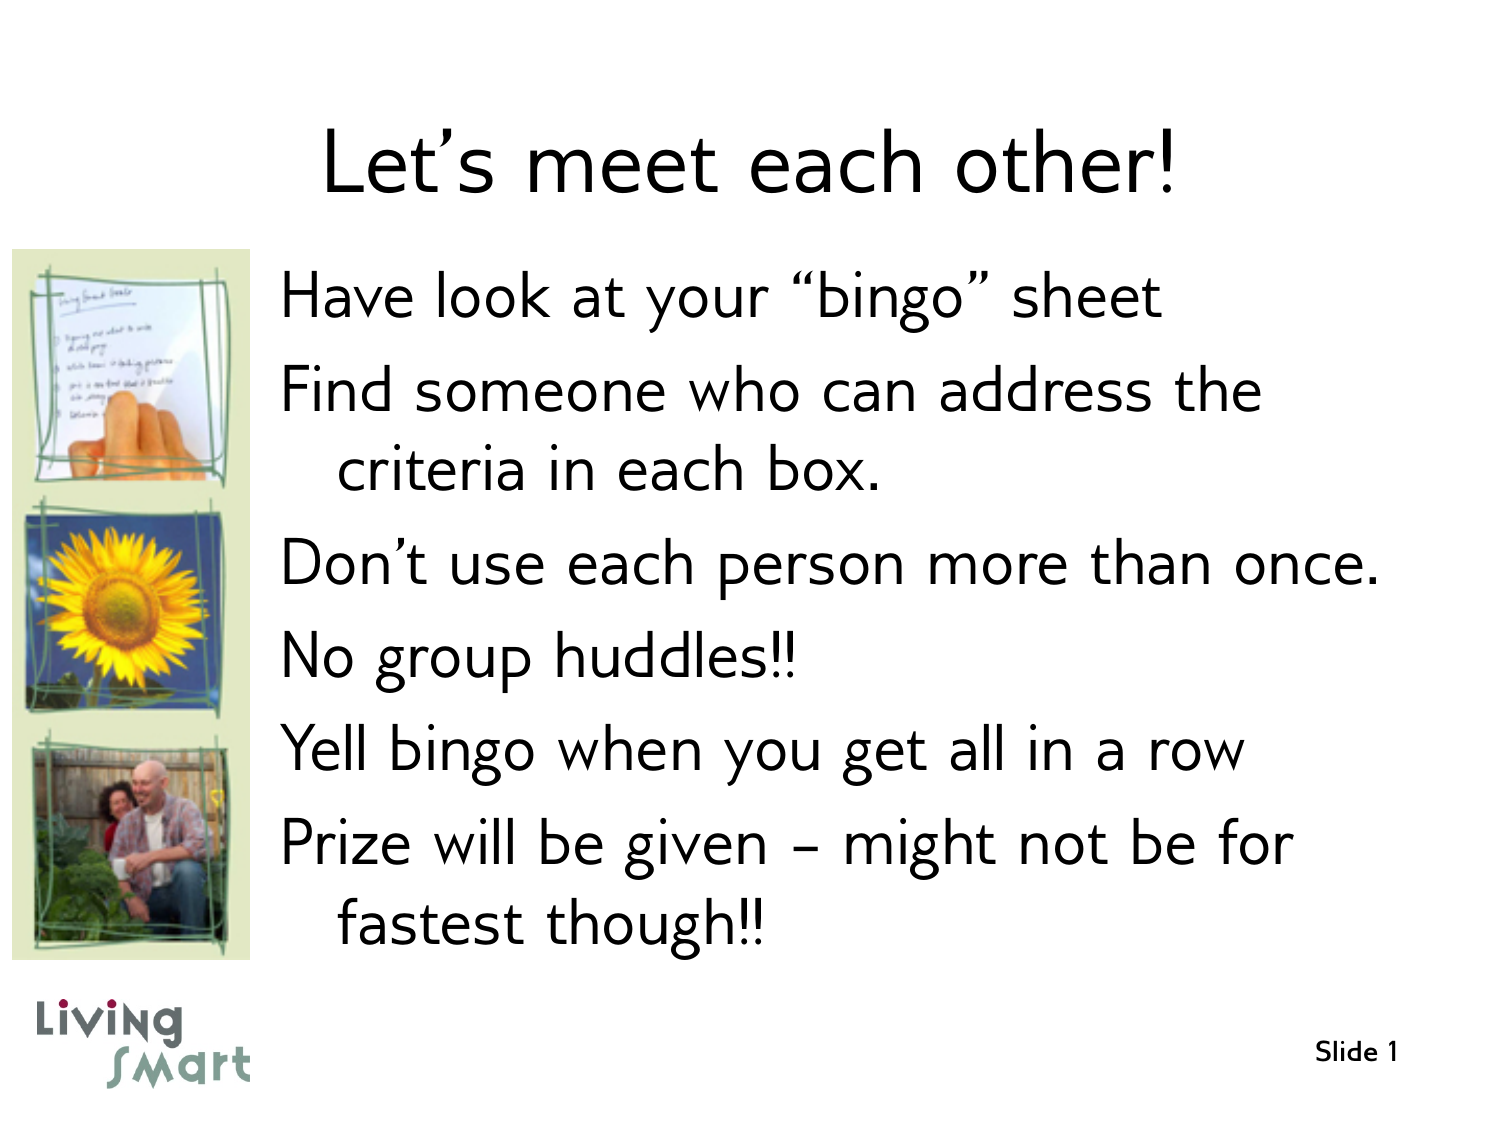

# Let’s meet each other!
Have look at your “bingo” sheet
Find someone who can address the criteria in each box.
Don’t use each person more than once.
No group huddles!!
Yell bingo when you get all in a row
Prize will be given – might not be for fastest though!!

Slide 1